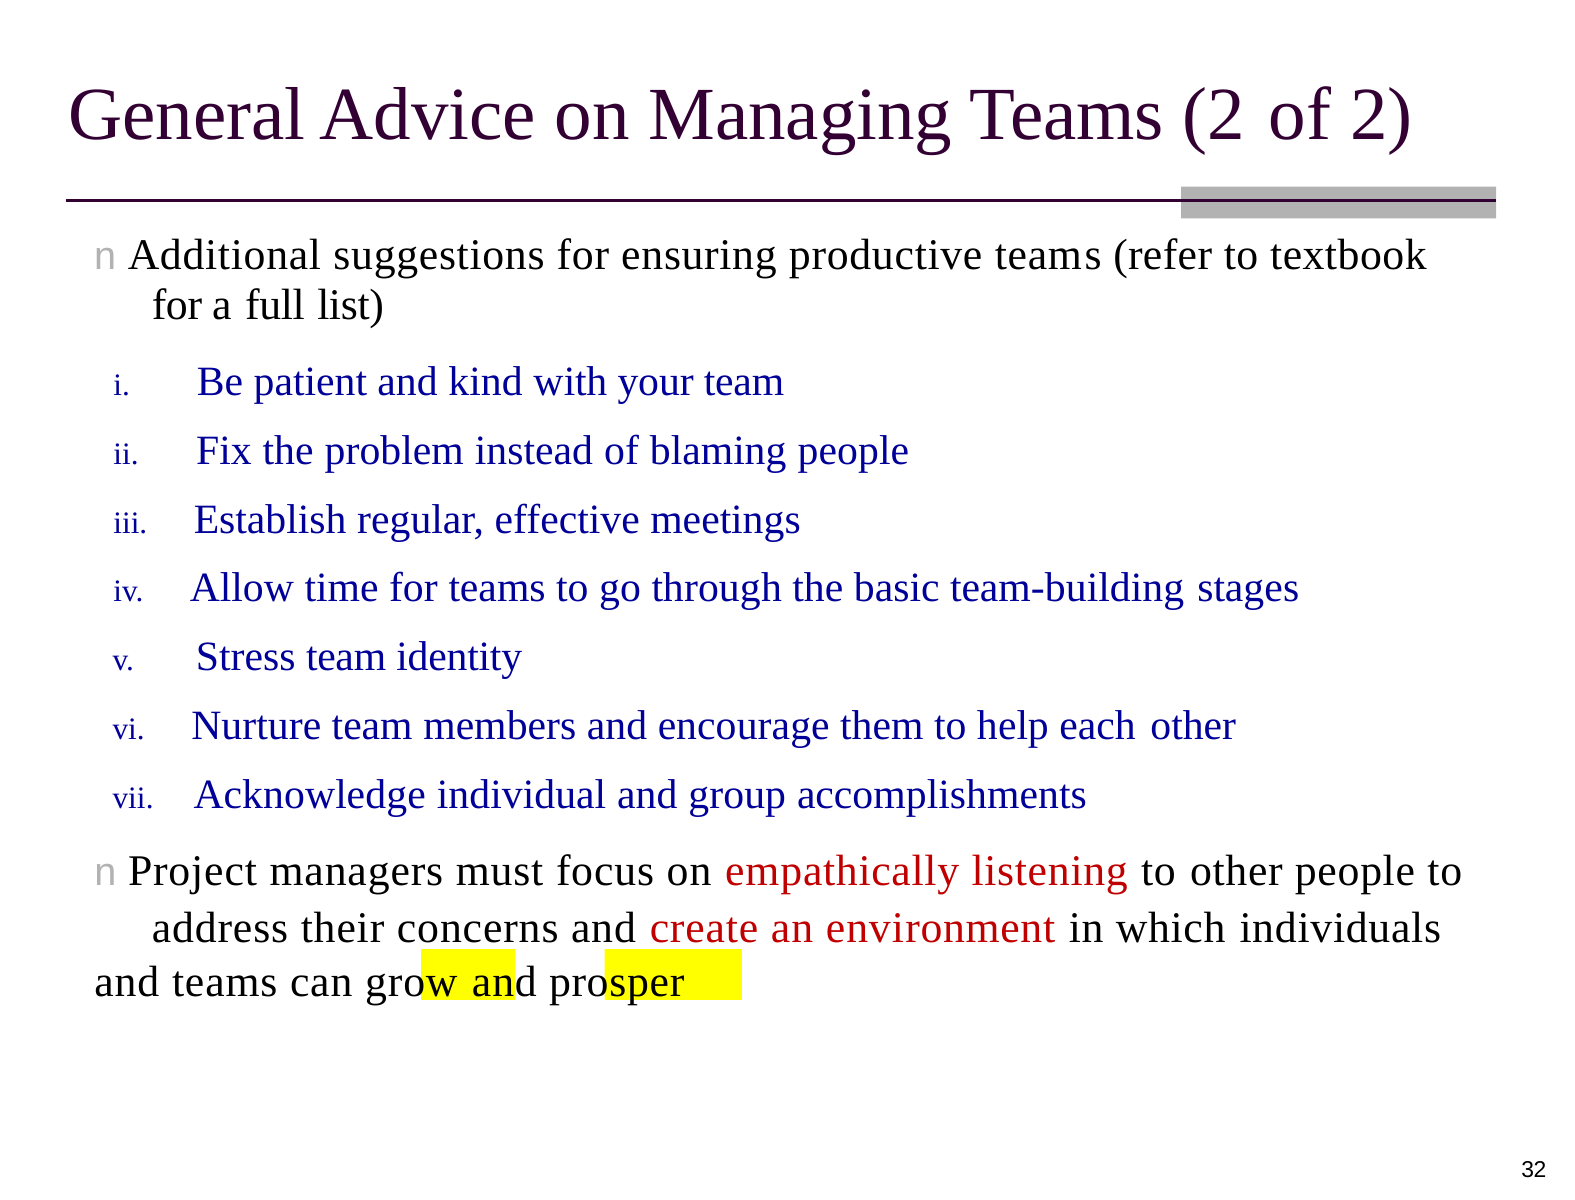

General Advice on Managing Teams (2 of 2)

n Additional suggestions for ensuring productive teams (refer to textbook    for a full list)
i.        Be patient and kind with your team
ii.       Fix the problem instead of blaming people
iii.      Establish regular, effective meetings
iv.      Allow time for teams to go through the basic team-building stages
v.        Stress team identity
vi.      Nurture team members and encourage them to help each other
vii.     Acknowledge individual and group accomplishments
n Project managers must focus on empathically listening to other people to address their concerns and create an environment in which individuals
and teams can grow and prosper

32